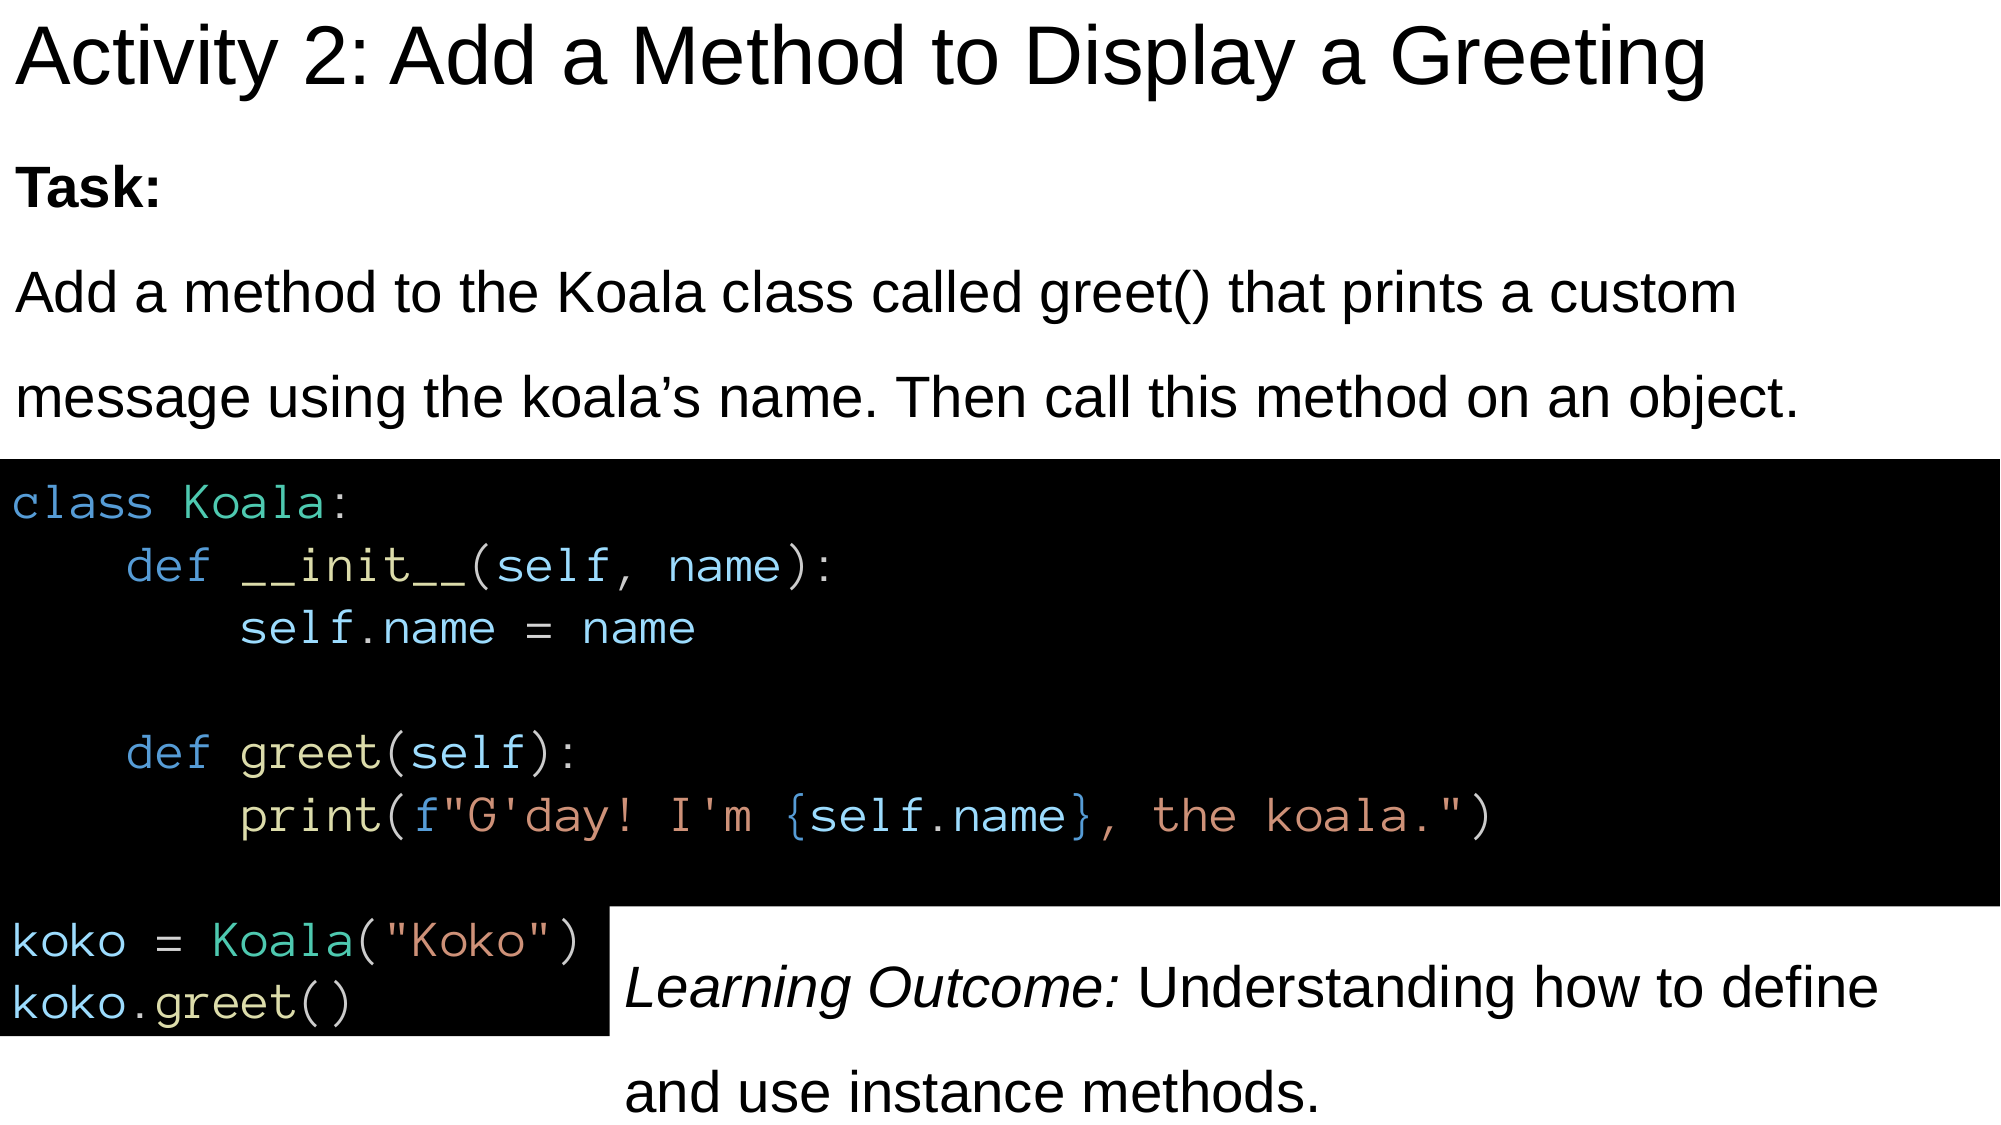

# Activity 2: Add a Method to Display a Greeting
Task:
Add a method to the Koala class called greet() that prints a custom message using the koala’s name. Then call this method on an object.
class Koala:
    def __init__(self, name):
        self.name = name
    def greet(self):
        print(f"G'day! I'm {self.name}, the koala.")
koko = Koala("Koko")
koko.greet()
Learning Outcome: Understanding how to define and use instance methods.